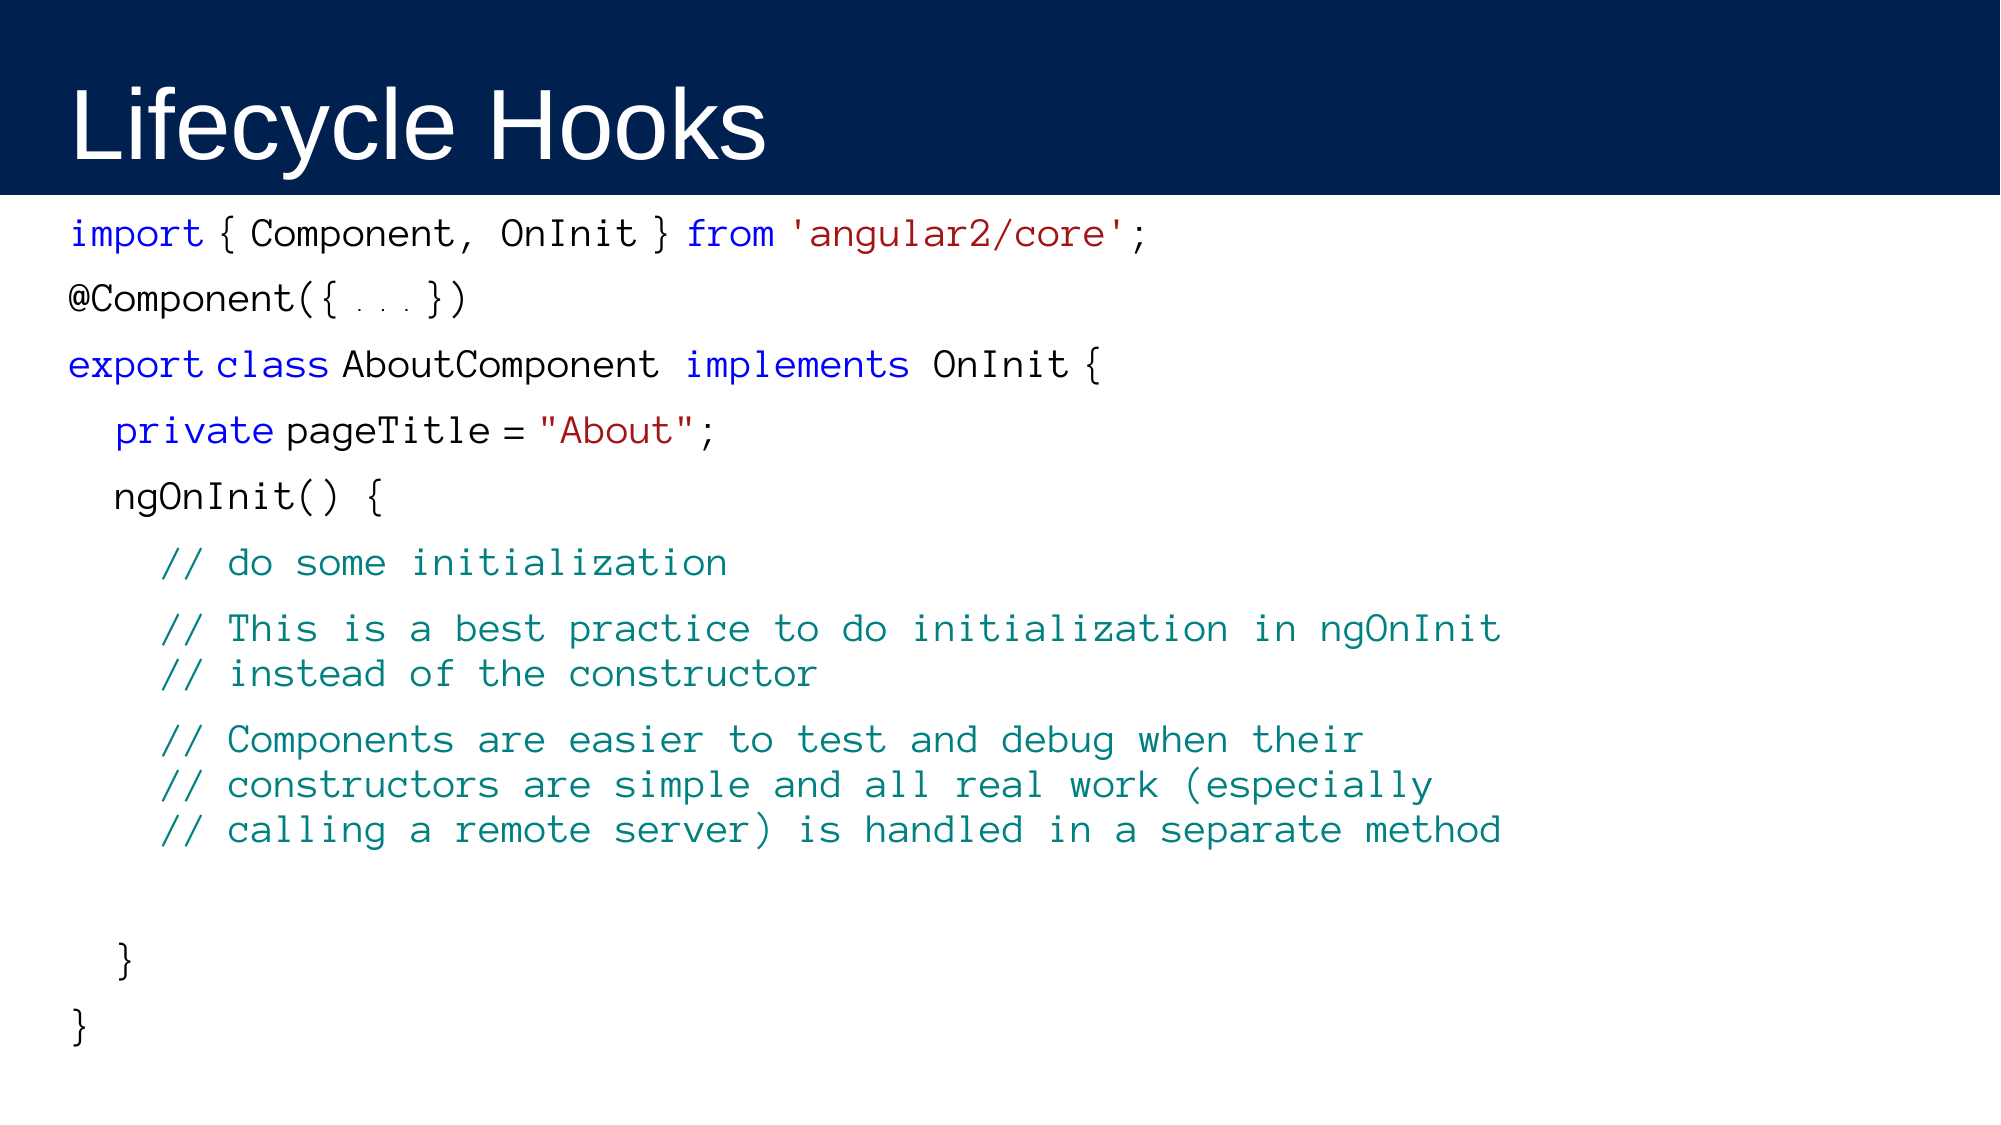

# Lifecycle Hooks
import { Component, OnInit } from 'angular2/core';
@Component({ . . . })
export class AboutComponent implements OnInit {
    private pageTitle = "About";
  ngOnInit() {
    // do some initialization
    // This is a best practice to do initialization in ngOnInit
    // instead of the constructor
    // Components are easier to test and debug when their
    // constructors are simple and all real work (especially
    // calling a remote server) is handled in a separate method

  }
}